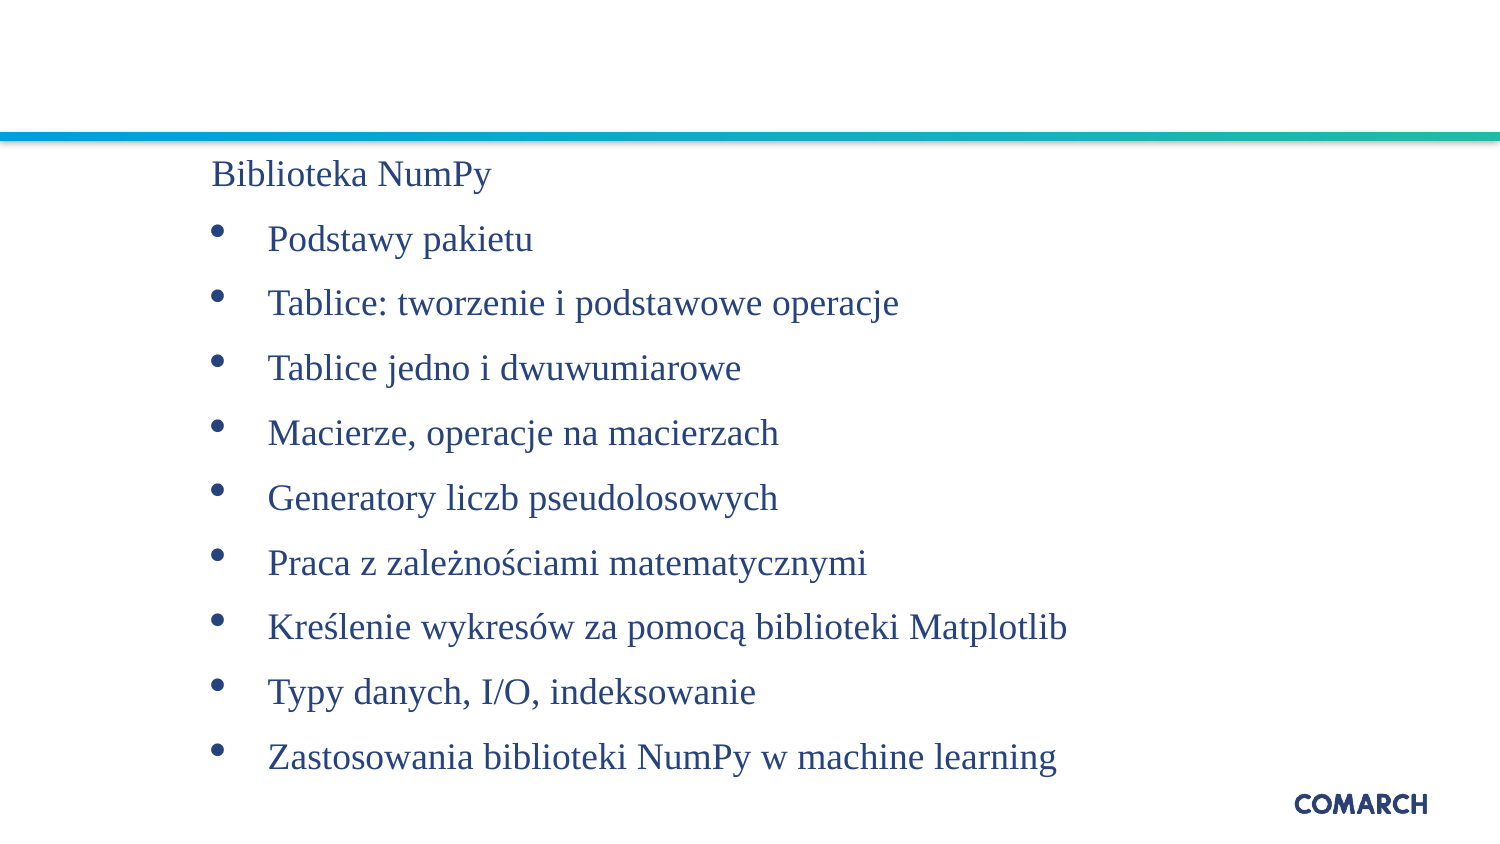

Biblioteka NumPy
Podstawy pakietu
Tablice: tworzenie i podstawowe operacje
Tablice jedno i dwuwumiarowe
Macierze, operacje na macierzach
Generatory liczb pseudolosowych
Praca z zależnościami matematycznymi
Kreślenie wykresów za pomocą biblioteki Matplotlib
Typy danych, I/O, indeksowanie
Zastosowania biblioteki NumPy w machine learning